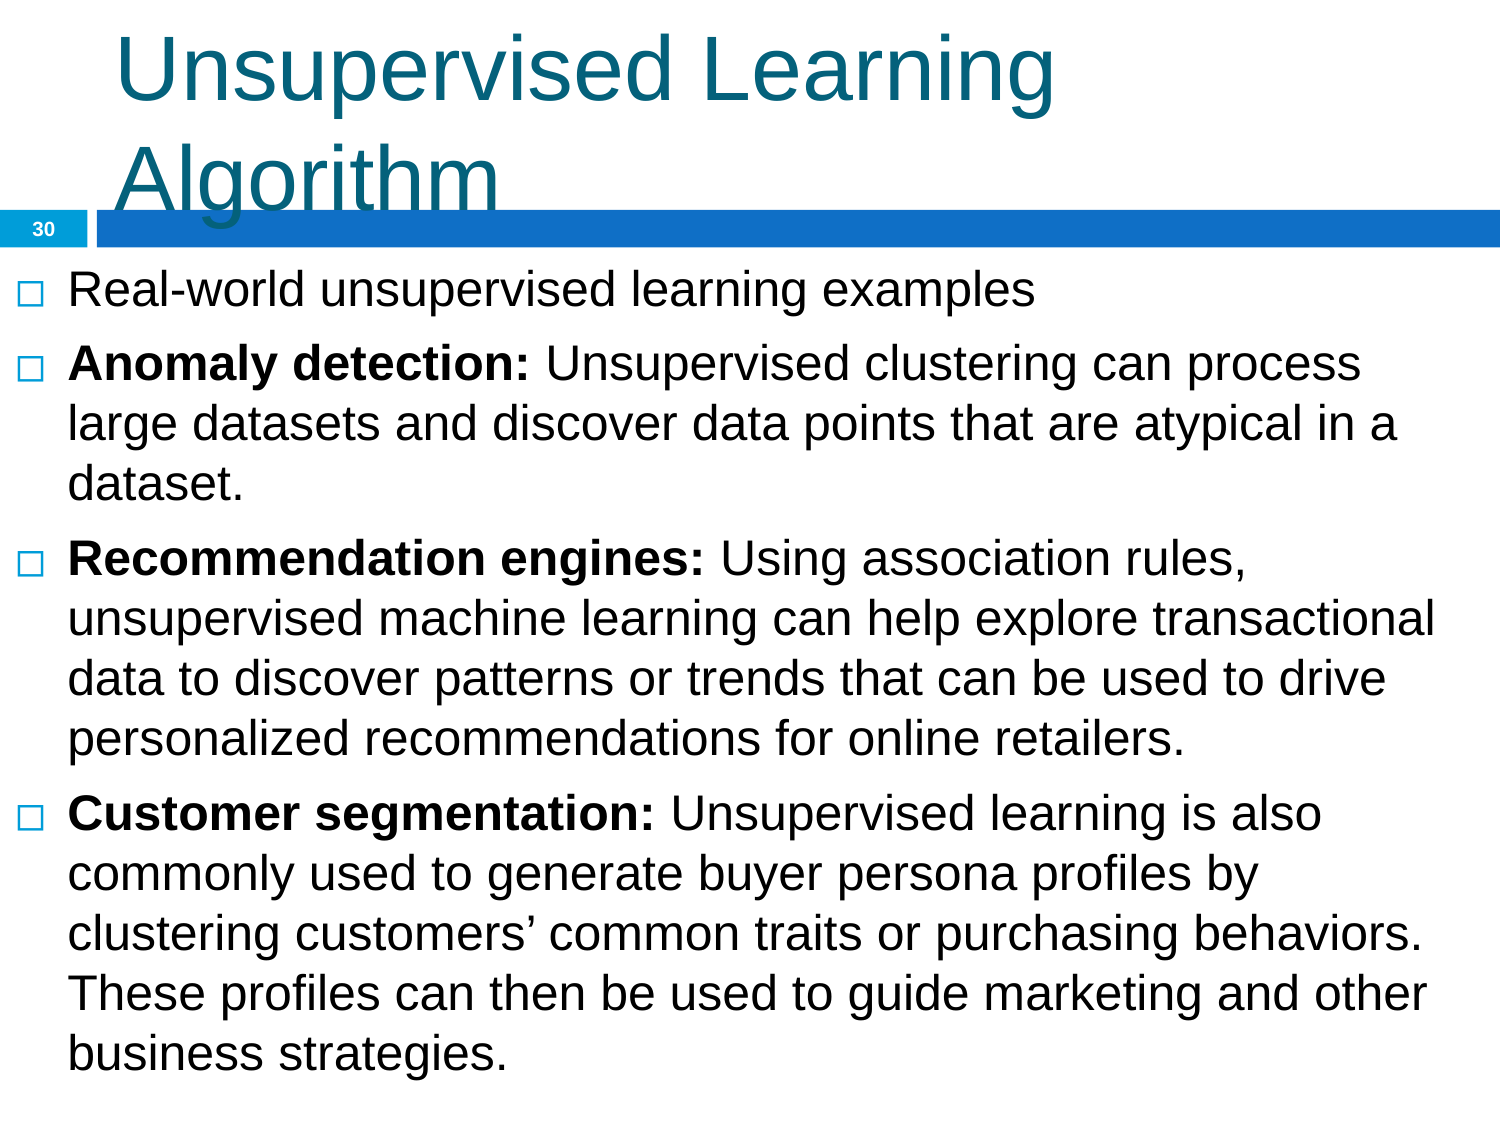

# Unsupervised Learning Algorithm
30
Real-world unsupervised learning examples
Anomaly detection: Unsupervised clustering can process large datasets and discover data points that are atypical in a dataset.
Recommendation engines: Using association rules, unsupervised machine learning can help explore transactional data to discover patterns or trends that can be used to drive personalized recommendations for online retailers.
Customer segmentation: Unsupervised learning is also commonly used to generate buyer persona profiles by clustering customers’ common traits or purchasing behaviors. These profiles can then be used to guide marketing and other business strategies.